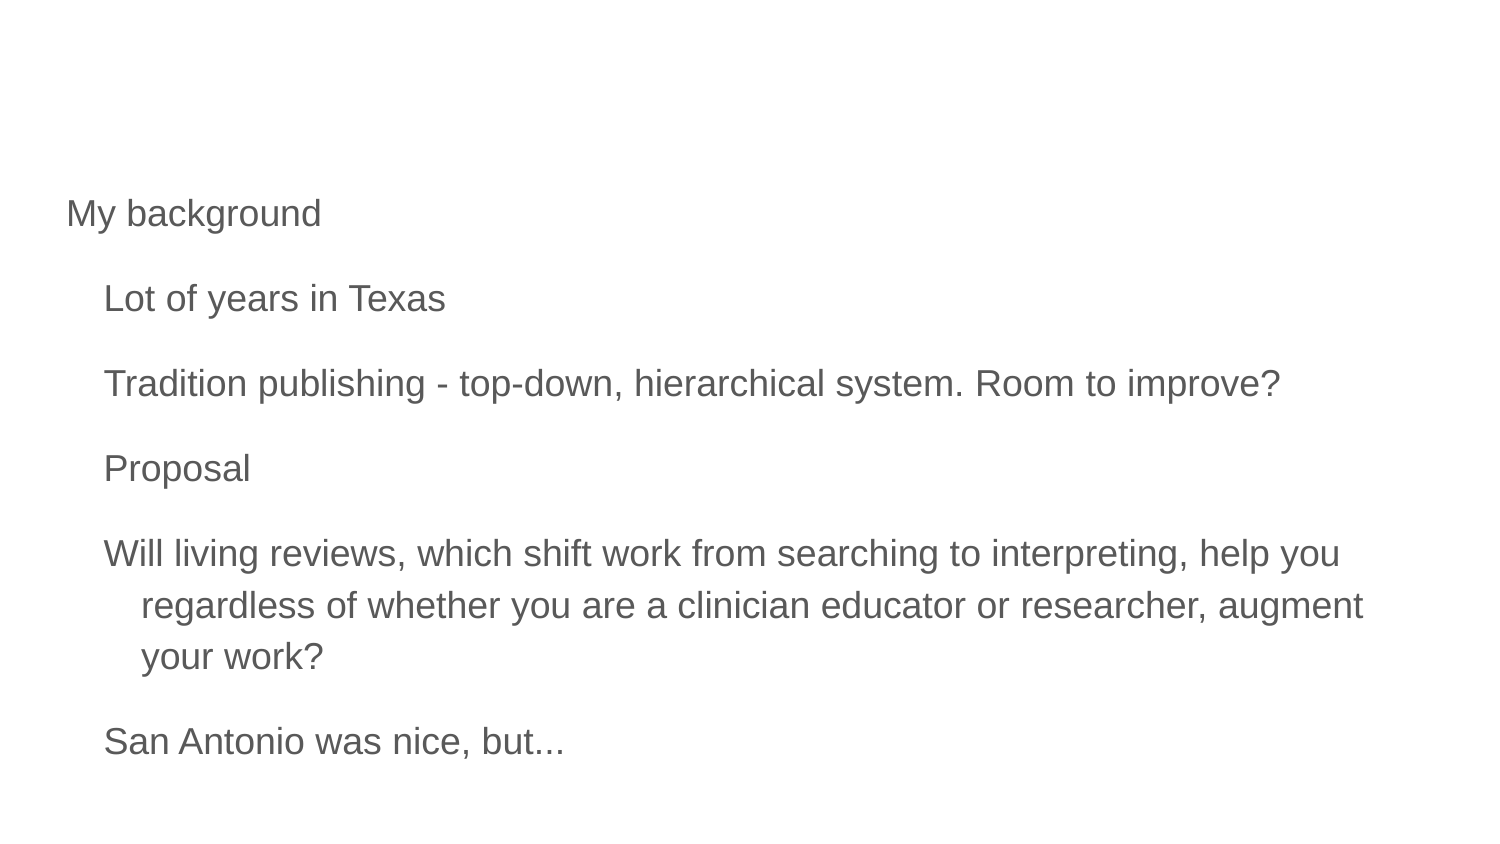

#
My background
Lot of years in Texas
Tradition publishing - top-down, hierarchical system. Room to improve?
Proposal
Will living reviews, which shift work from searching to interpreting, help you regardless of whether you are a clinician educator or researcher, augment your work?
San Antonio was nice, but...